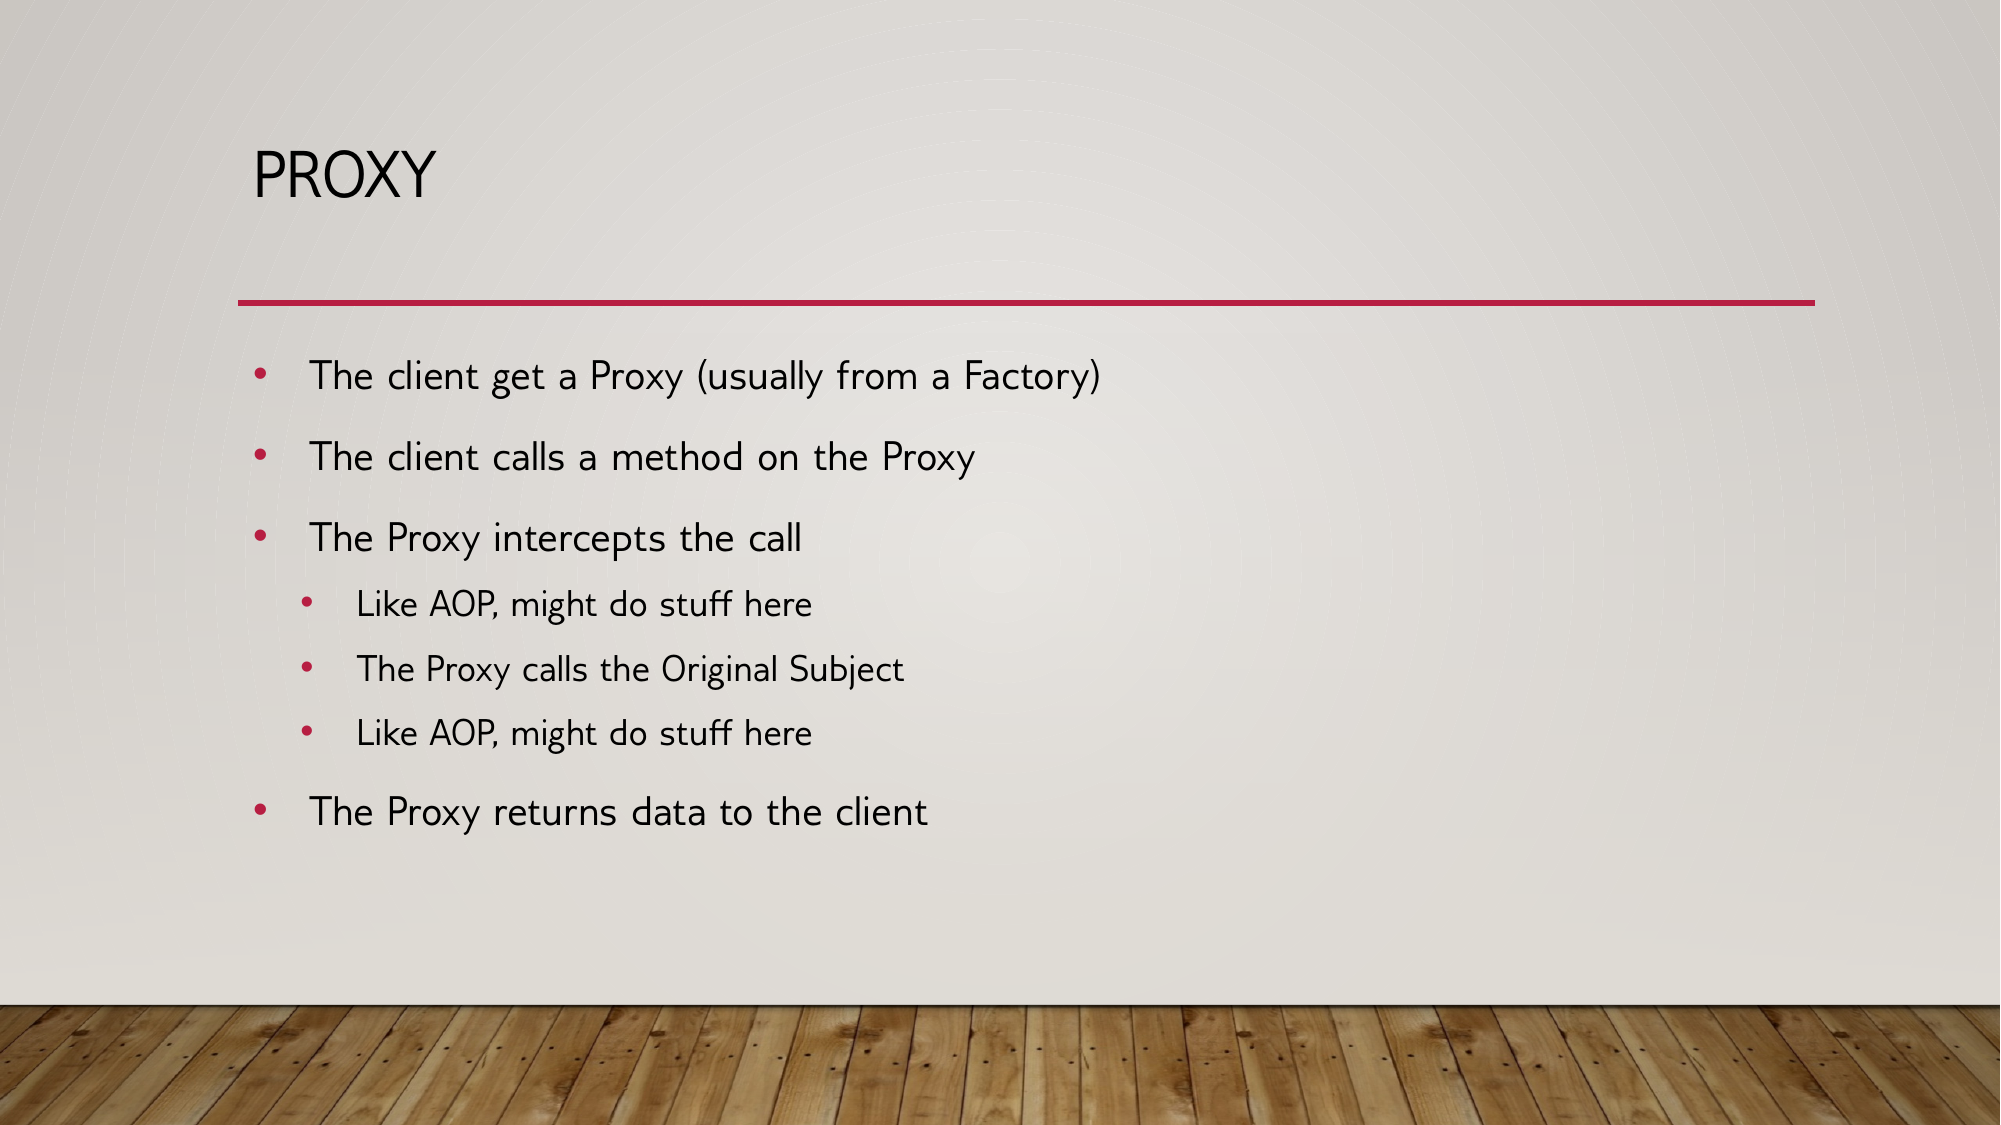

# Proxy
The client get a Proxy (usually from a Factory)
The client calls a method on the Proxy
The Proxy intercepts the call
Like AOP, might do stuff here
The Proxy calls the Original Subject
Like AOP, might do stuff here
The Proxy returns data to the client